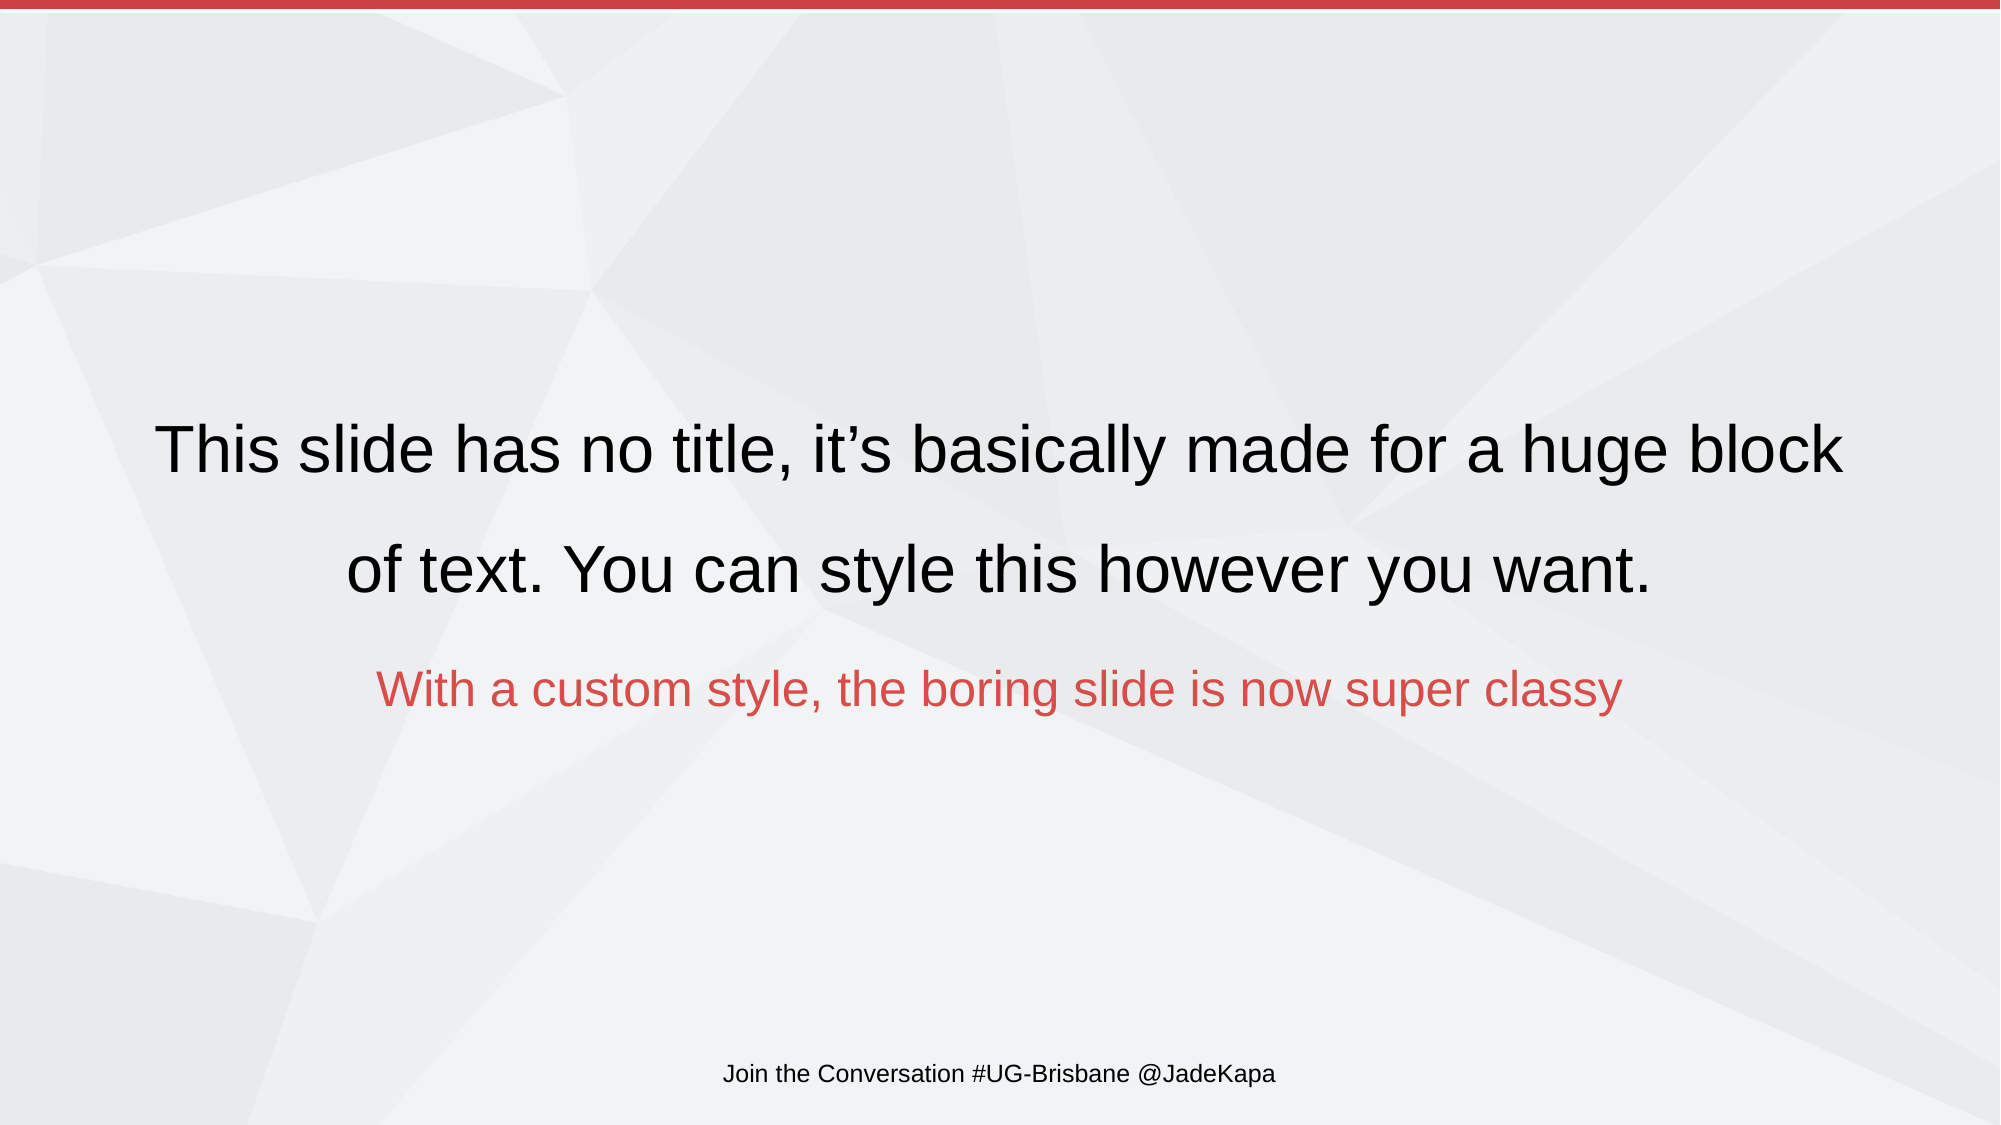

This slide has no title, it’s basically made for a huge block of text. You can style this however you want.
With a custom style, the boring slide is now super classy
Join the Conversation #UG-Brisbane @JadeKapa